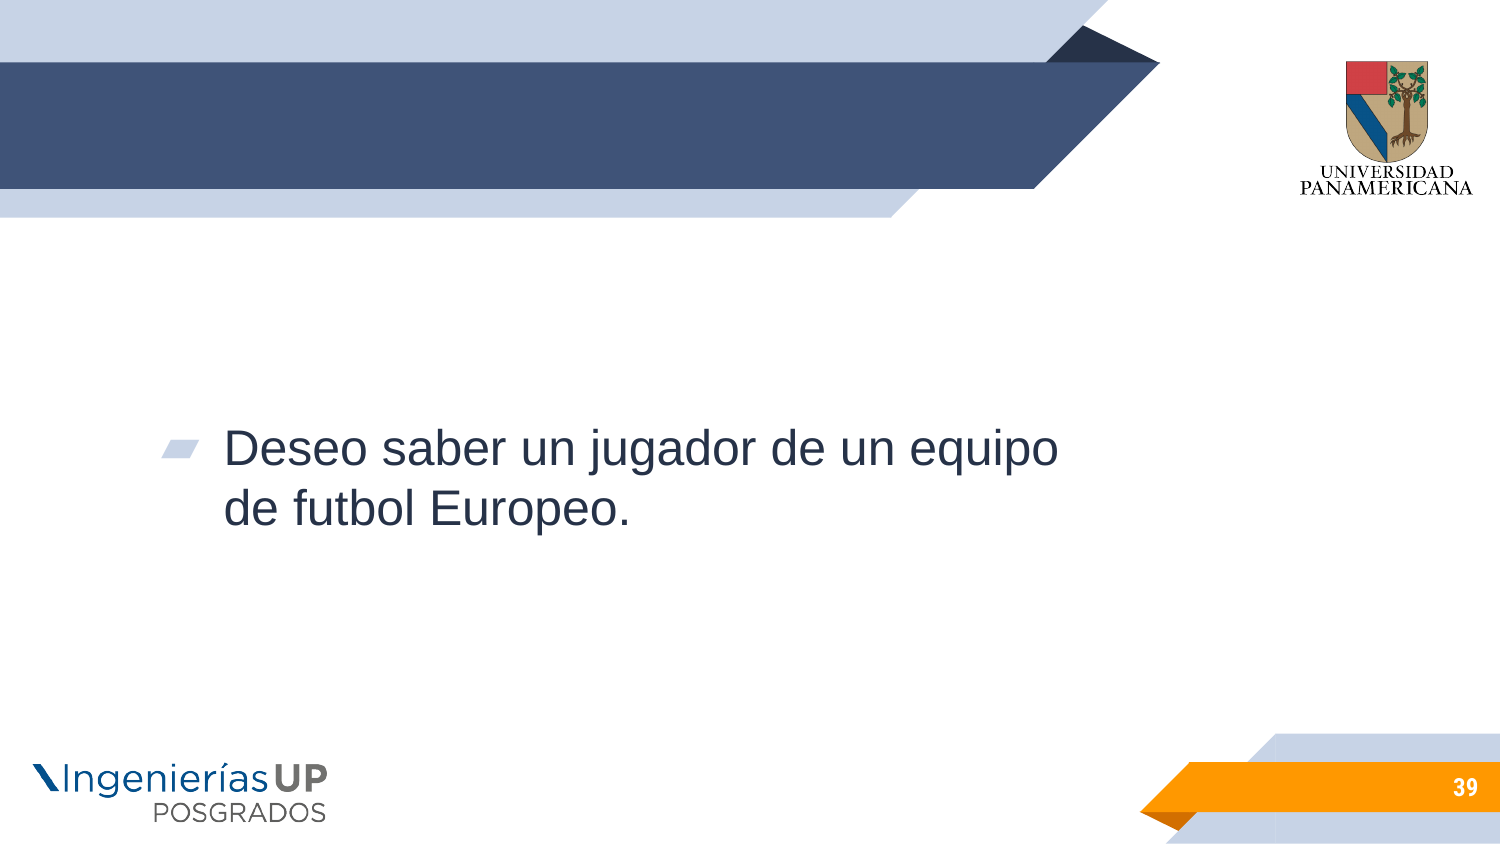

#
Deseo saber un jugador de un equipo de futbol Europeo.
39